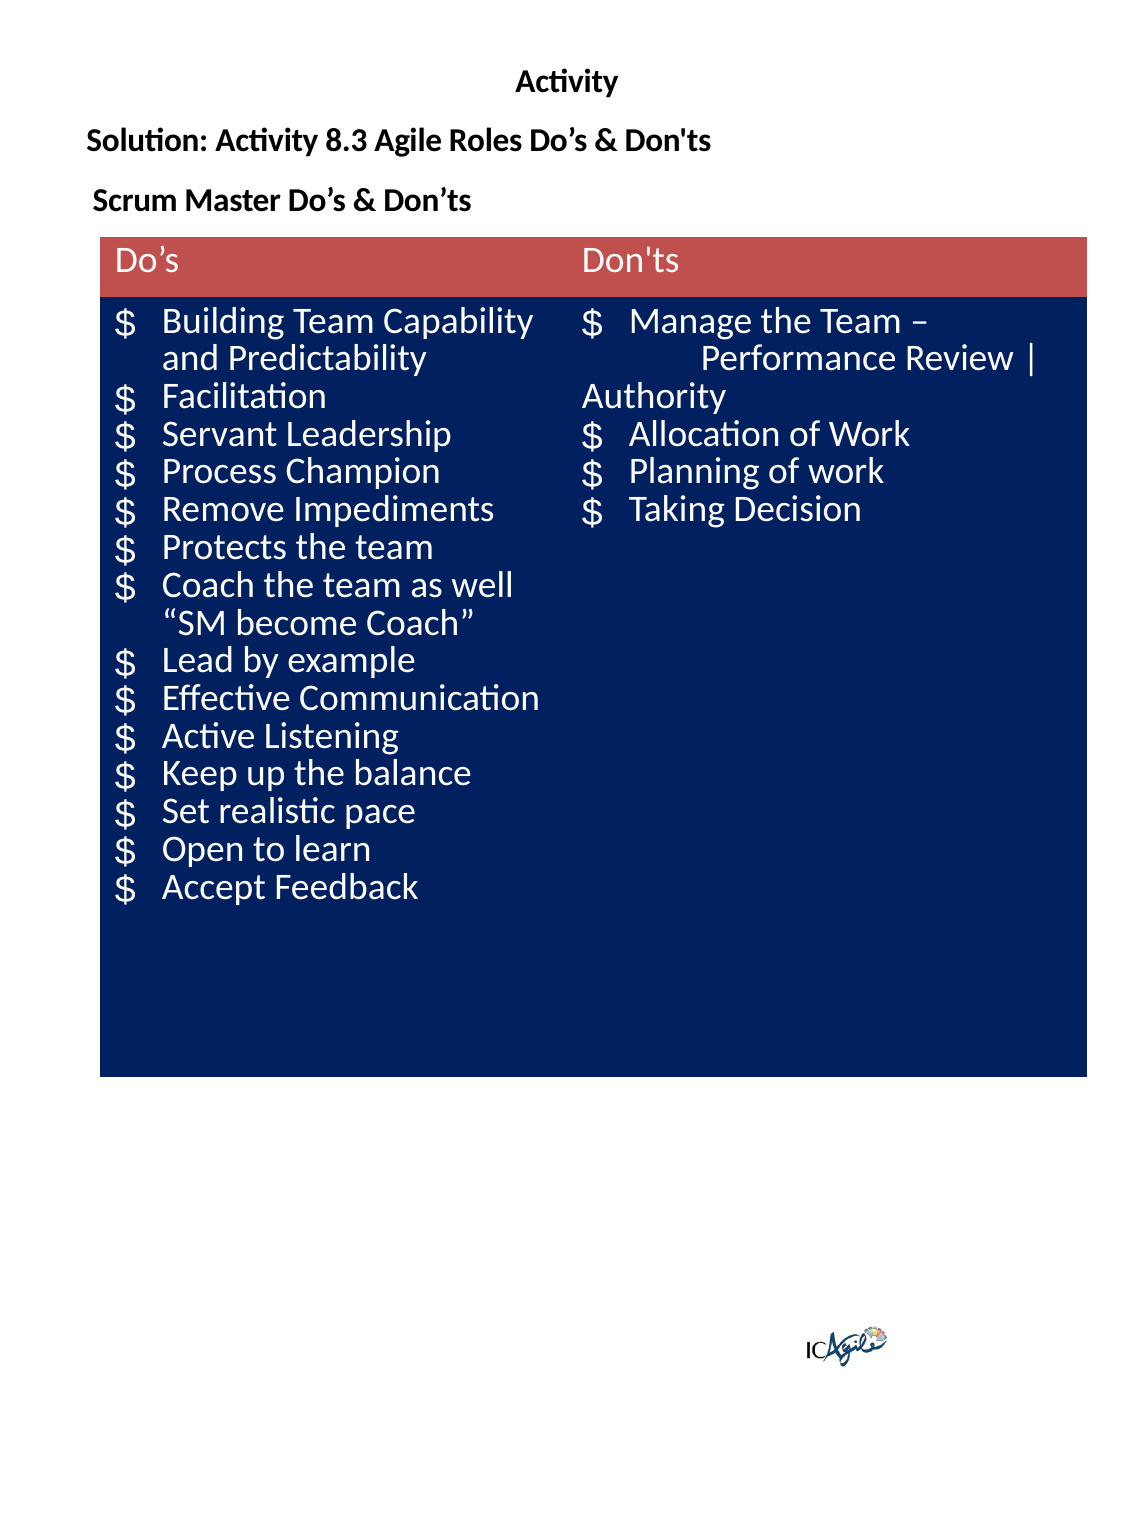

Activity
Solution: Activity 8.3 Agile Roles Do’s & Don'ts
Scrum Master Do’s & Don’ts
| Do’s | Don'ts |
| --- | --- |
| Building Team Capability and Predictability Facilitation  Servant Leadership Process Champion Remove Impediments Protects the team Coach the team as well “SM become Coach” Lead by example Effective Communication Active Listening Keep up the balance Set realistic pace Open to learn Accept Feedback | Manage the Team – Performance Review | Authority Allocation of Work Planning of work Taking Decision |